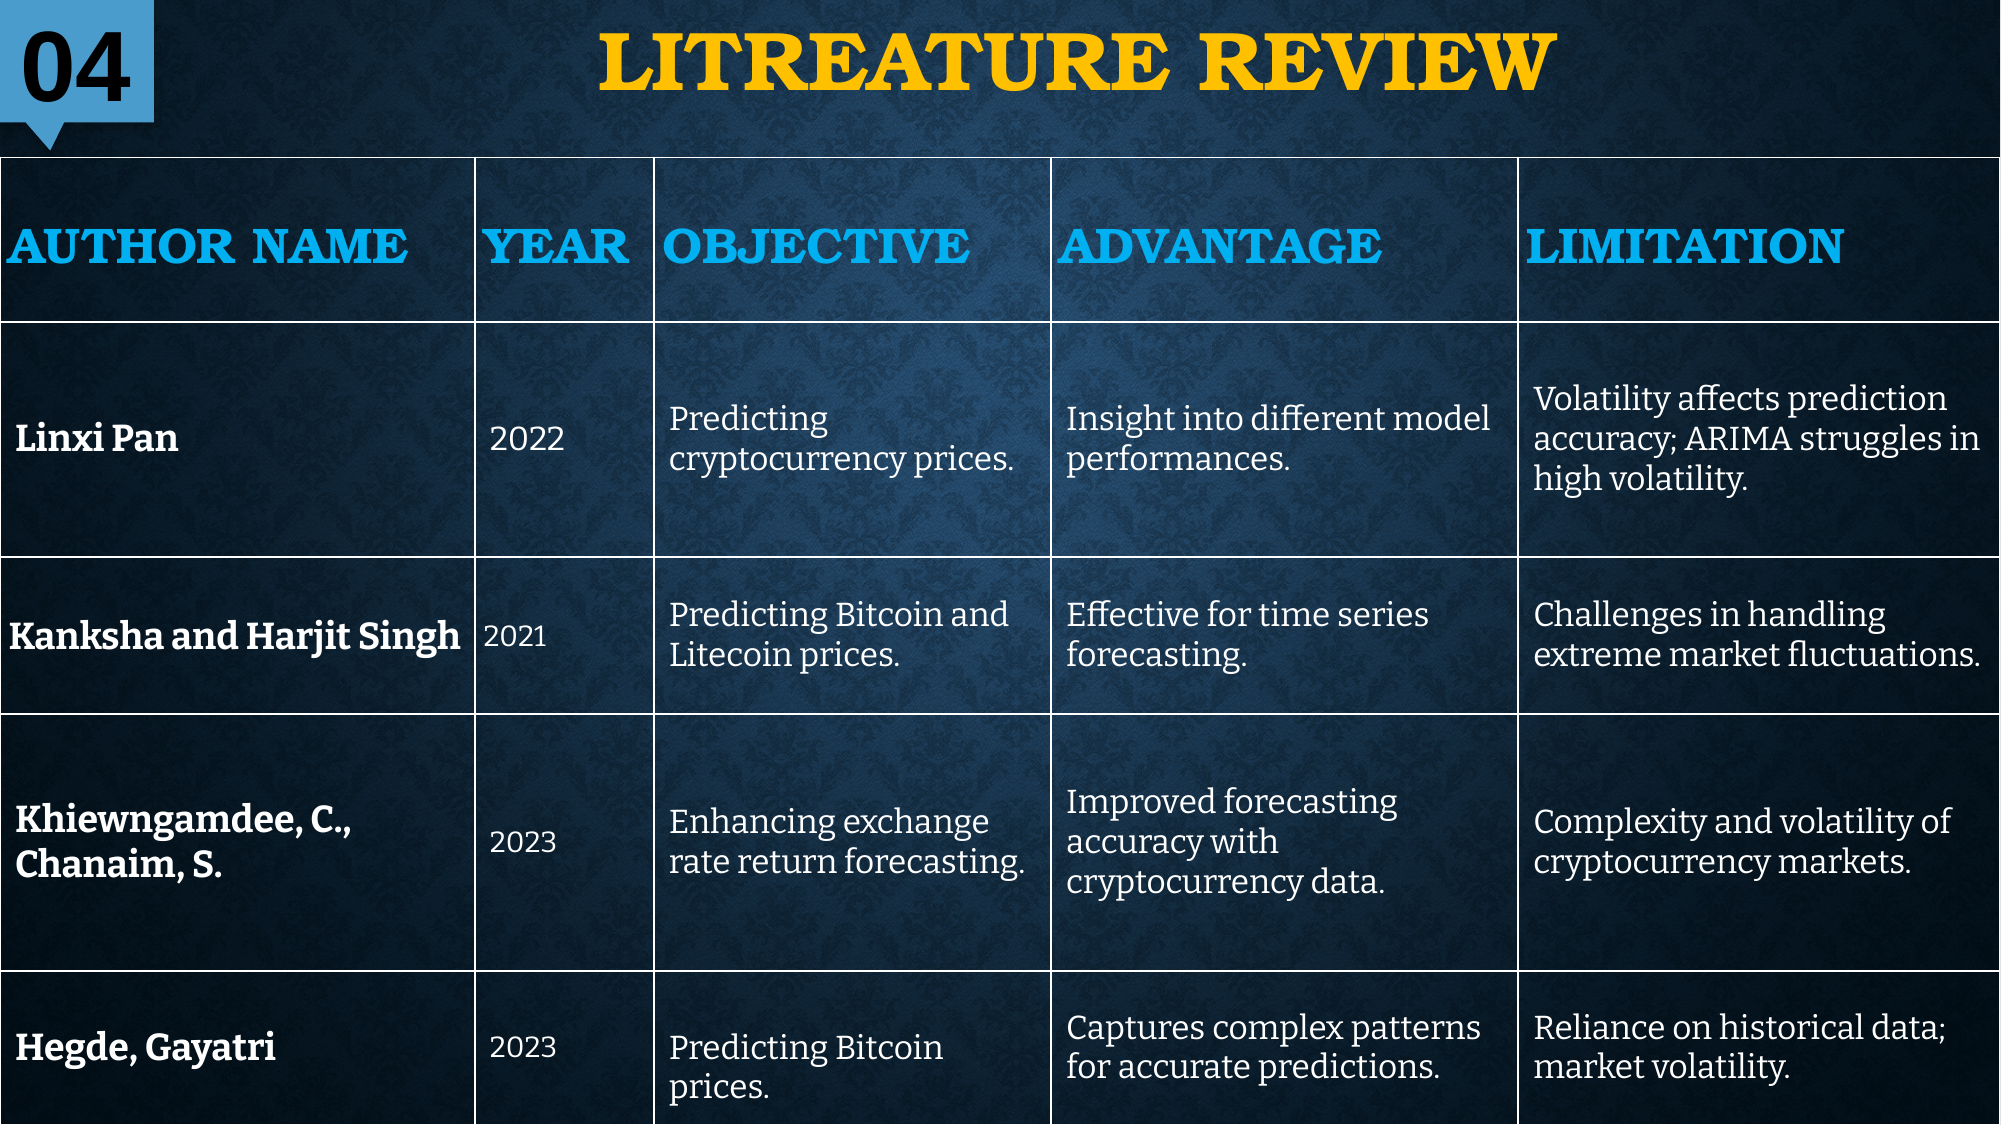

LITREATURE REVIEW
04
| AUTHOR NAME | YEAR | OBJECTIVE | ADVANTAGE | LIMITATION |
| --- | --- | --- | --- | --- |
| Linxi Pan | 2022 | Predicting cryptocurrency prices. | Insight into different model performances. | Volatility affects prediction accuracy; ARIMA struggles in high volatility. |
| Kanksha and Harjit Singh | 2021 | Predicting Bitcoin and Litecoin prices. | Effective for time series forecasting. | Challenges in handling extreme market fluctuations. |
| Khiewngamdee, C., Chanaim, S. | 2023 | Enhancing exchange rate return forecasting. | Improved forecasting accuracy with cryptocurrency data. | Complexity and volatility of cryptocurrency markets. |
| Hegde, Gayatri | 2023 | Predicting Bitcoin prices. | Captures complex patterns for accurate predictions. | Reliance on historical data; market volatility. |